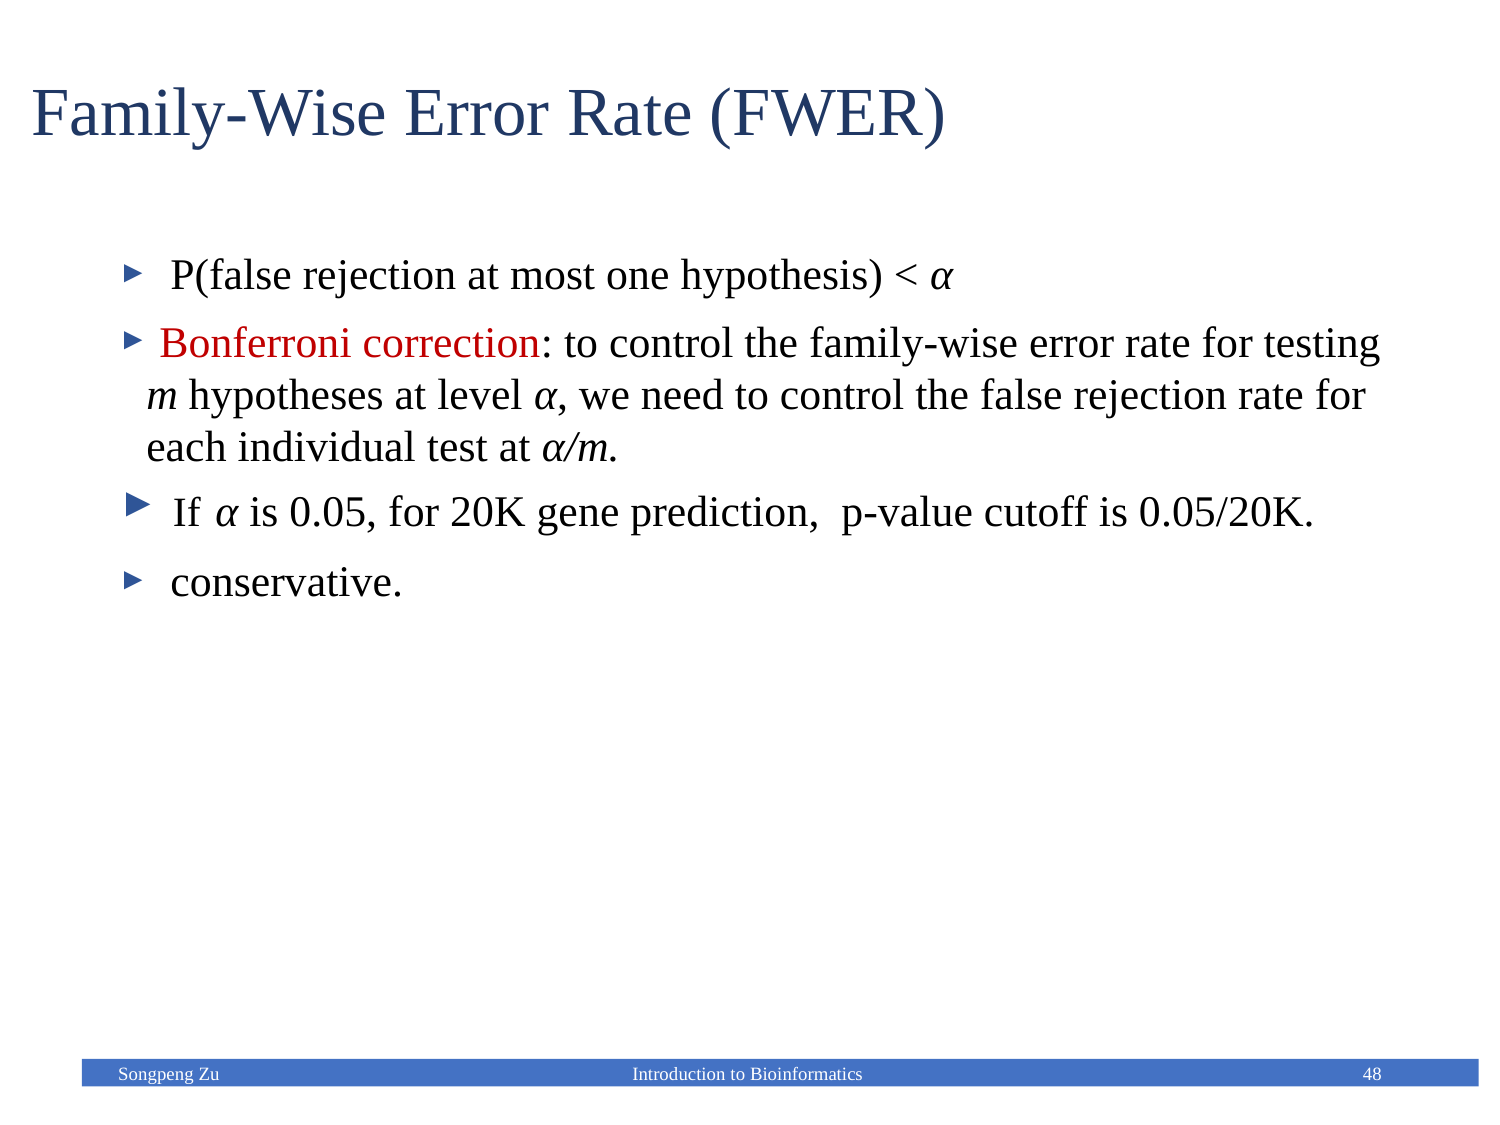

# Family-Wise Error Rate (FWER)
  P(false rejection at most one hypothesis) < α
 Bonferroni correction: to control the family-wise error rate for testing m hypotheses at level α, we need to control the false rejection rate for each individual test at α/m.
 If α is 0.05, for 20K gene prediction,  p-value cutoff is 0.05/20K.
  conservative.

Songpeng Zu
Introduction to Bioinformatics
48